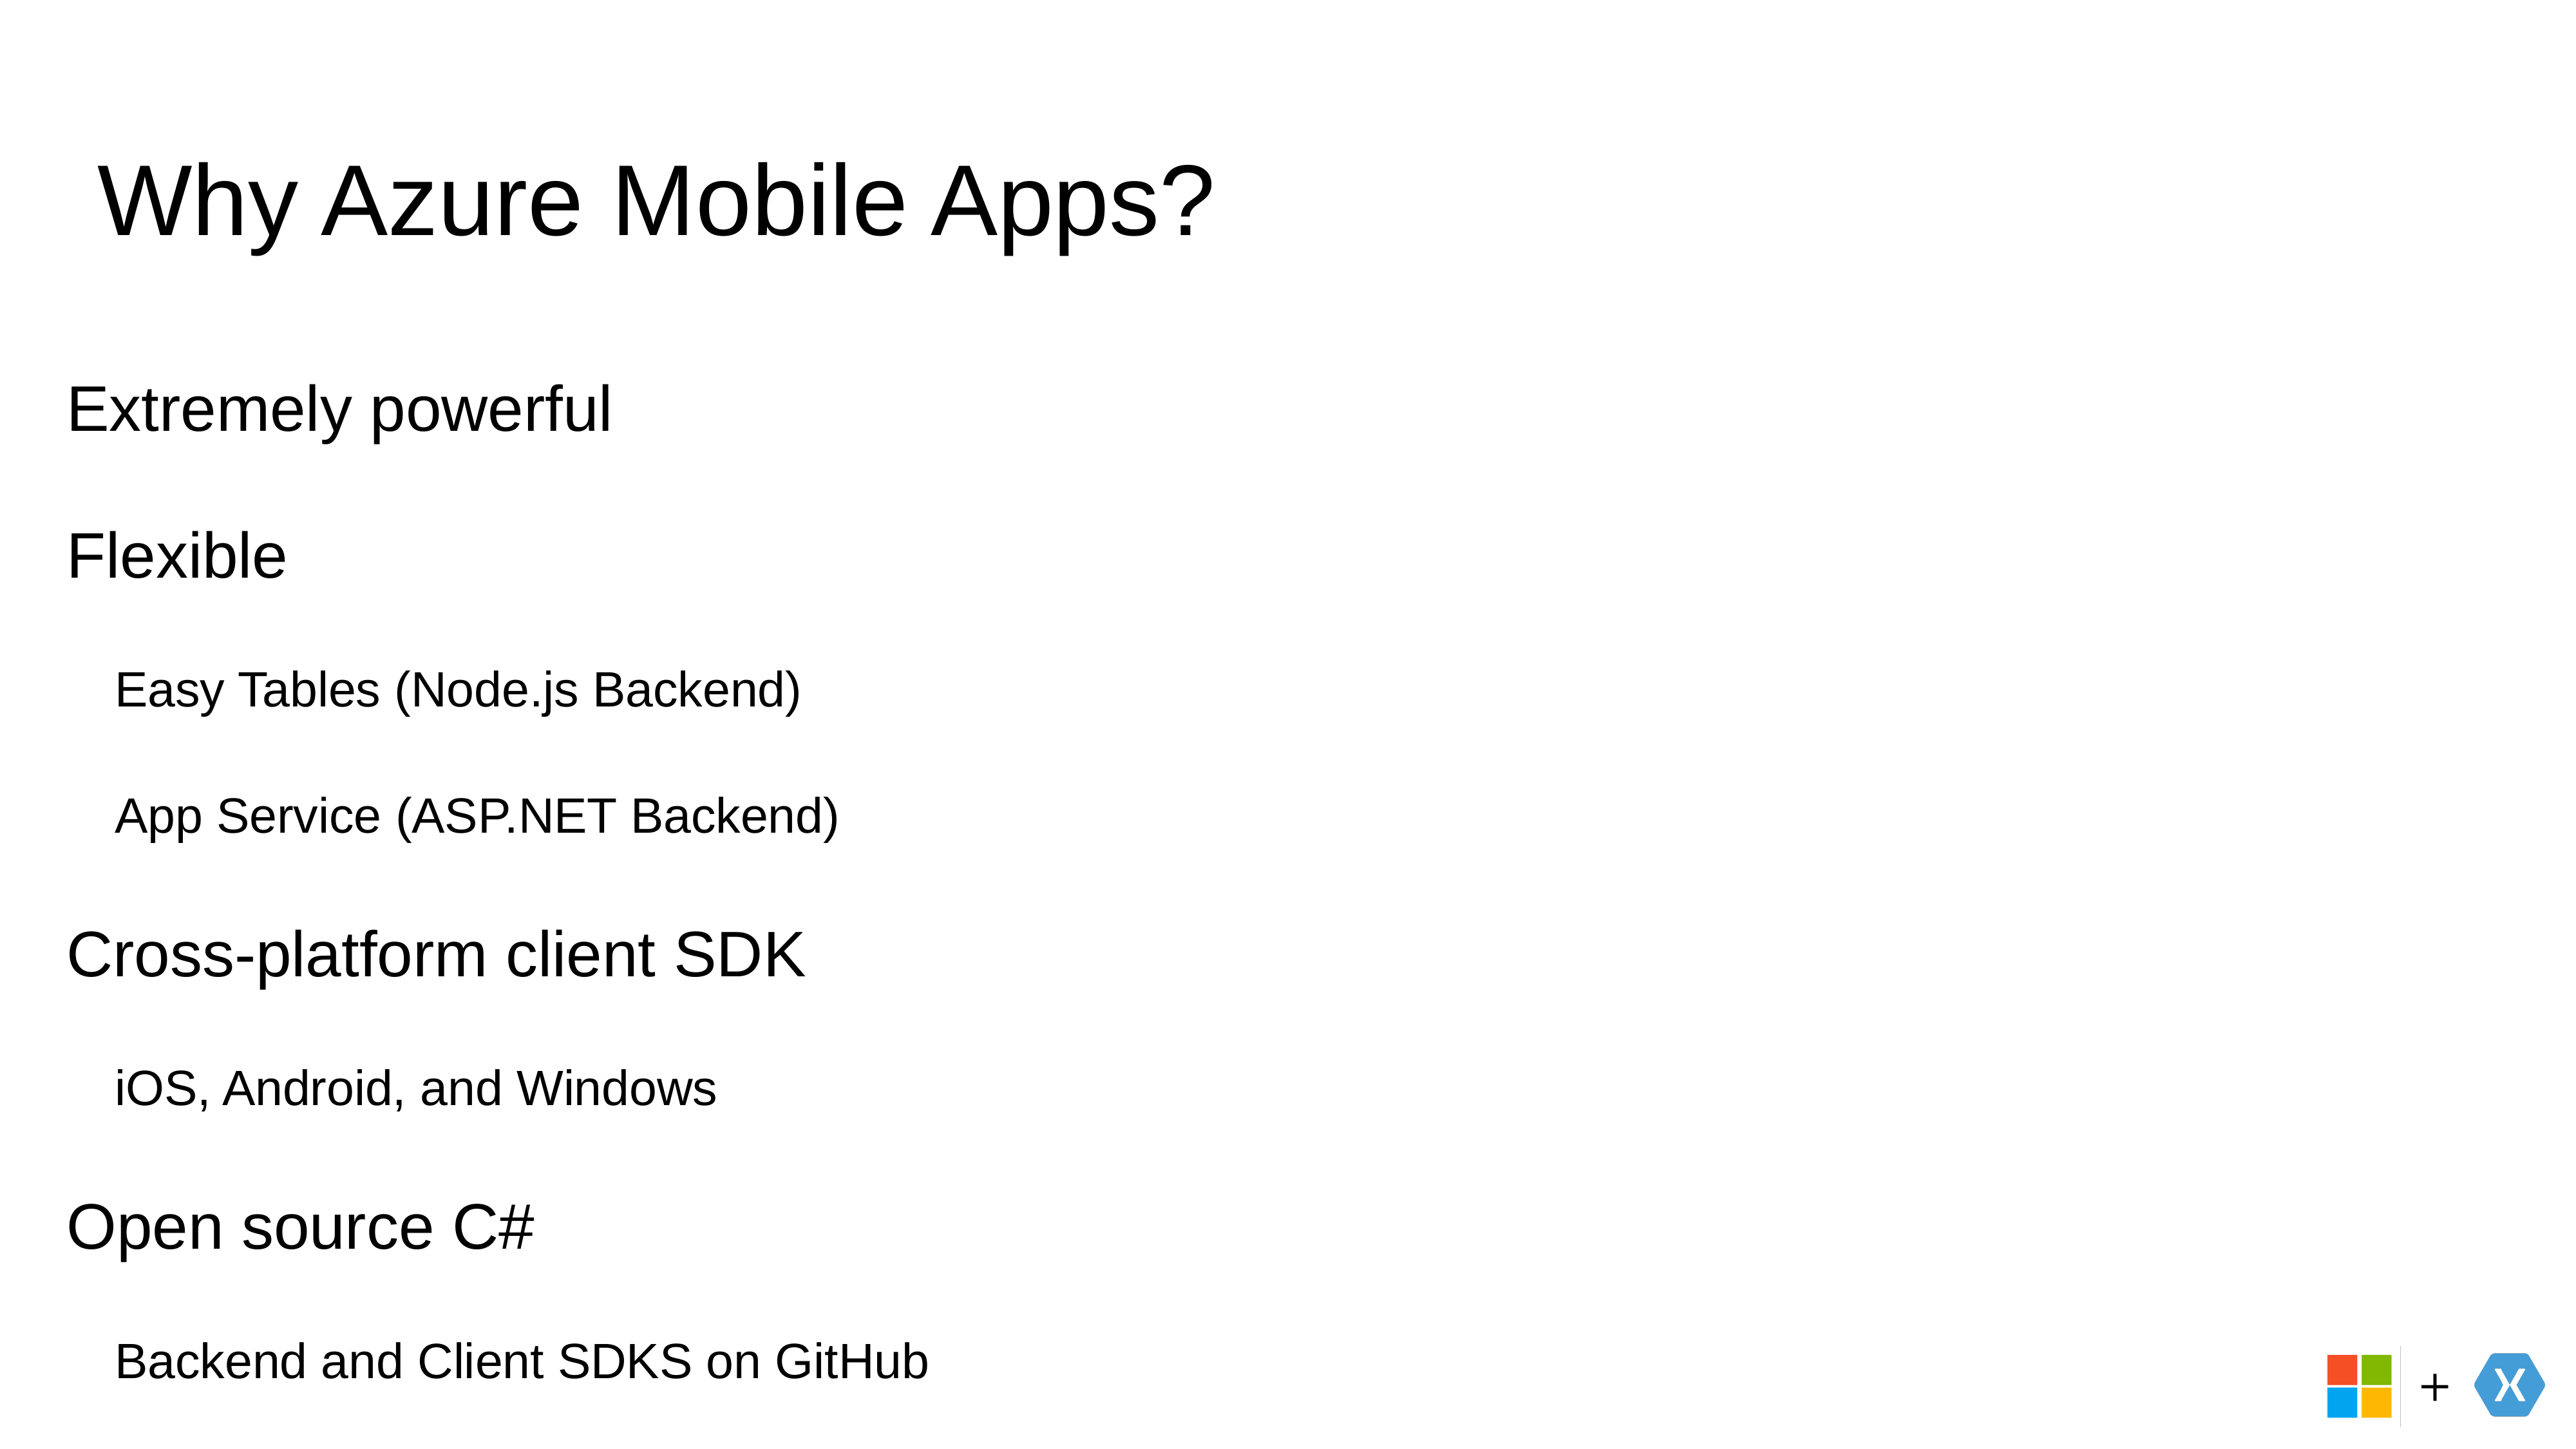

# Why Azure Mobile Apps?
Extremely powerful
Flexible
Easy Tables (Node.js Backend)
App Service (ASP.NET Backend)
Cross-platform client SDK
iOS, Android, and Windows
Open source C#
Backend and Client SDKS on GitHub